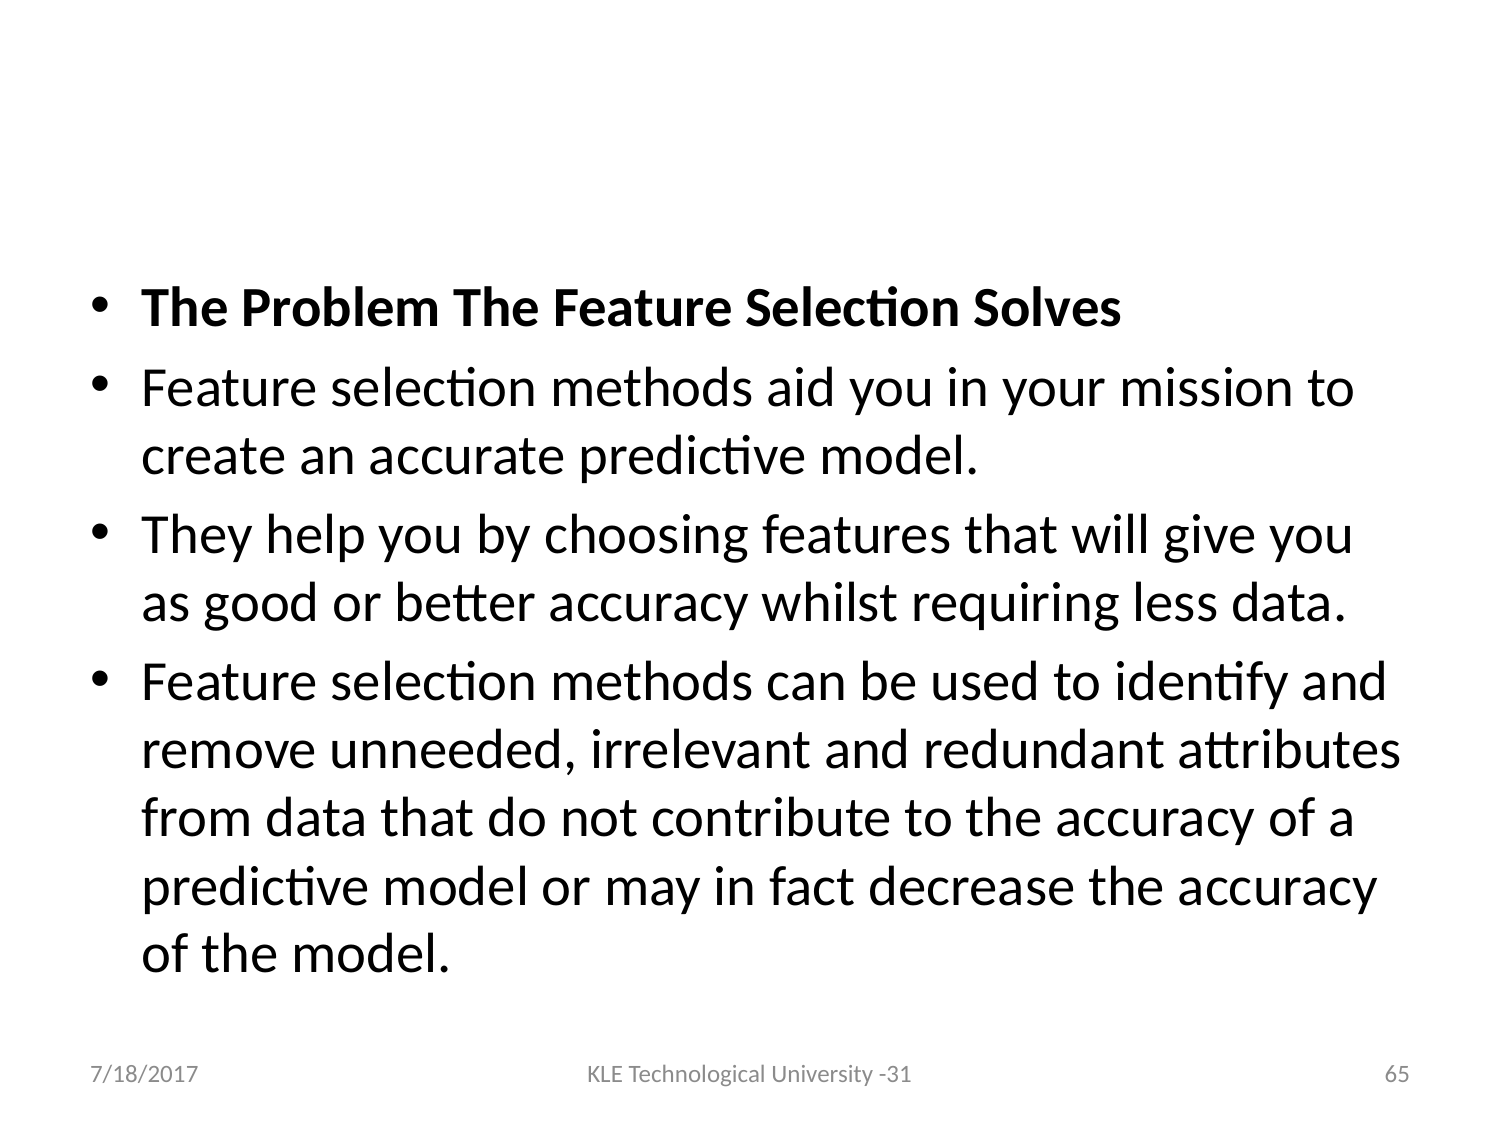

#
The Problem The Feature Selection Solves
Feature selection methods aid you in your mission to create an accurate predictive model.
They help you by choosing features that will give you as good or better accuracy whilst requiring less data.
Feature selection methods can be used to identify and remove unneeded, irrelevant and redundant attributes from data that do not contribute to the accuracy of a predictive model or may in fact decrease the accuracy of the model.
7/18/2017
KLE Technological University -31
65